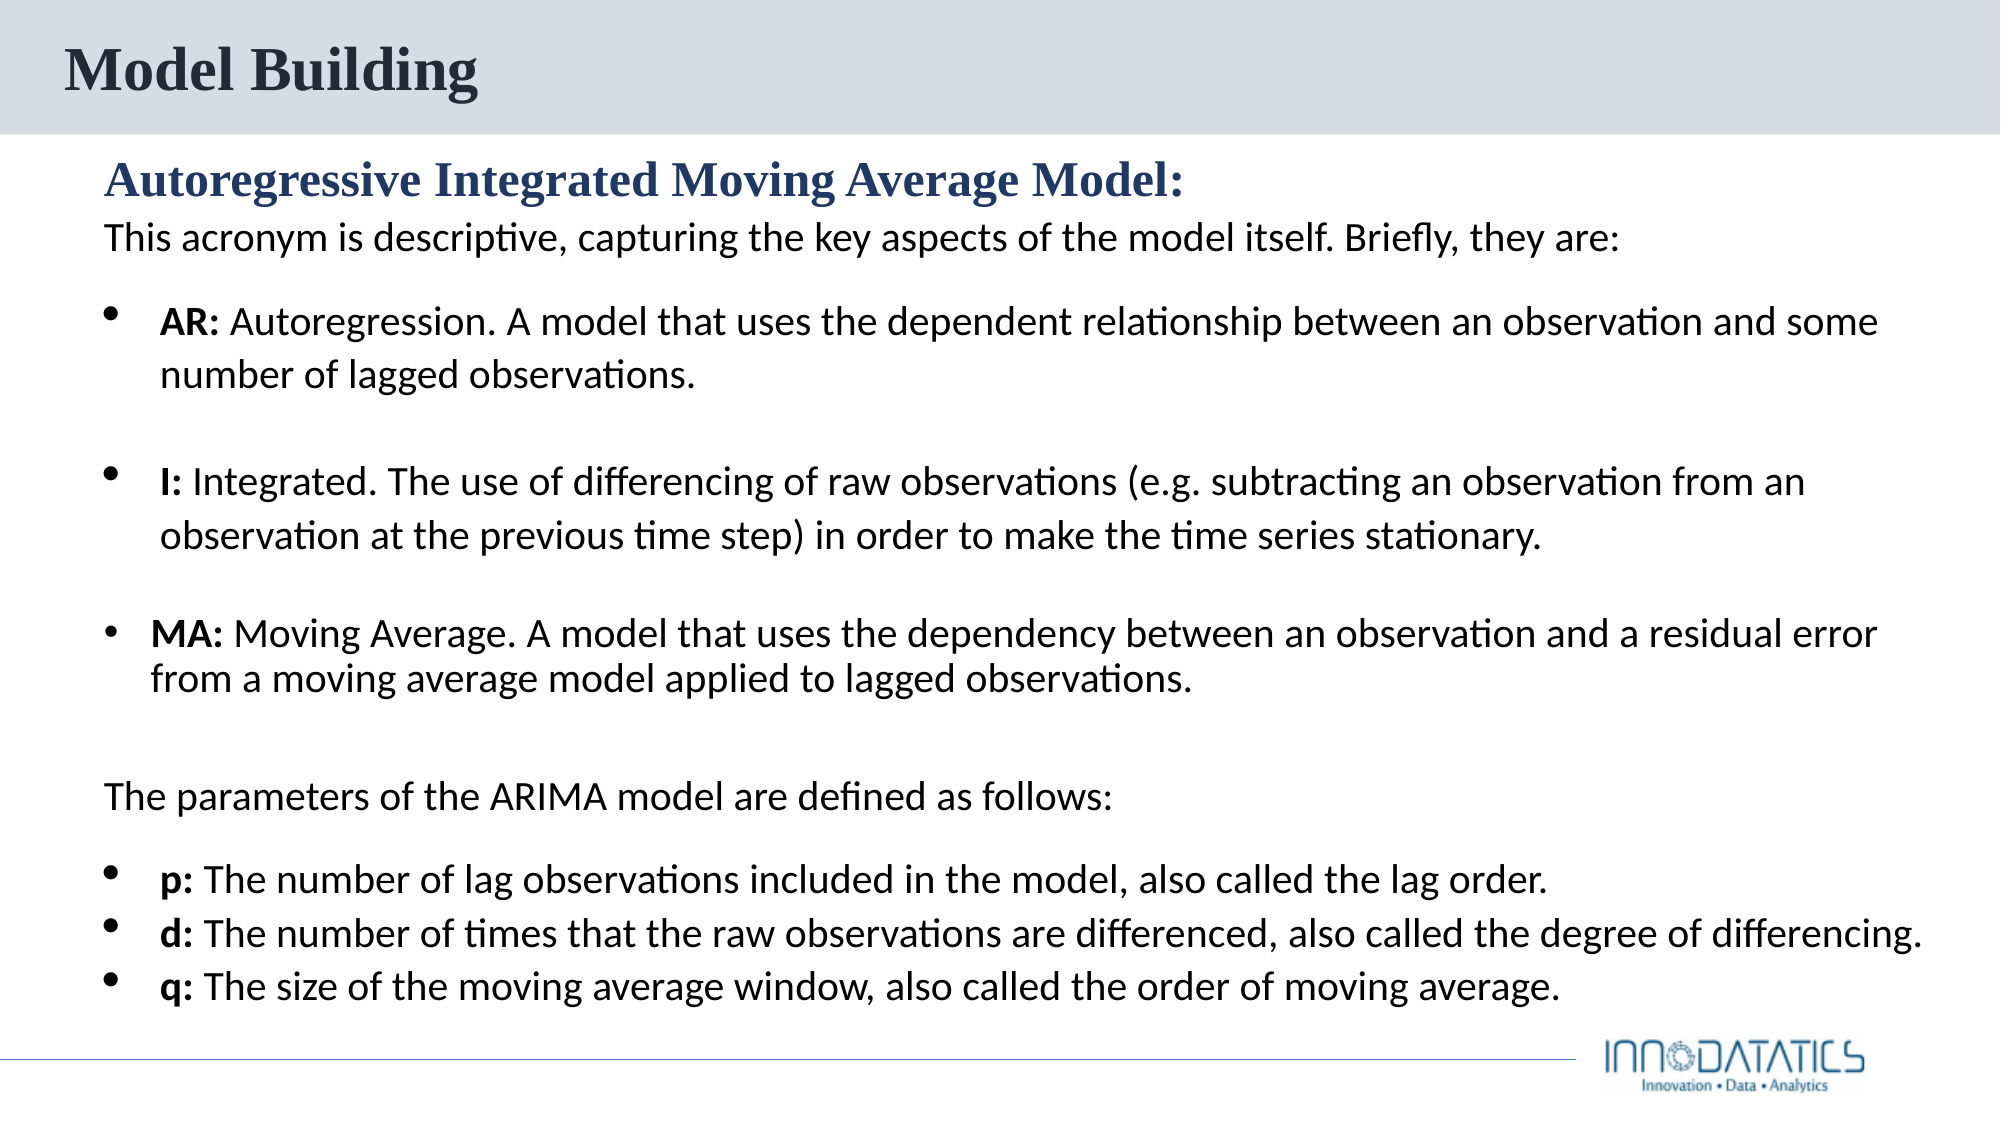

# Model Building
Autoregressive Integrated Moving Average Model:
This acronym is descriptive, capturing the key aspects of the model itself. Briefly, they are:
AR: Autoregression. A model that uses the dependent relationship between an observation and some number of lagged observations.

I: Integrated. The use of differencing of raw observations (e.g. subtracting an observation from an observation at the previous time step) in order to make the time series stationary.

MA: Moving Average. A model that uses the dependency between an observation and a residual error from a moving average model applied to lagged observations.

The parameters of the ARIMA model are defined as follows:
p: The number of lag observations included in the model, also called the lag order.
d: The number of times that the raw observations are differenced, also called the degree of differencing.
q: The size of the moving average window, also called the order of moving average.